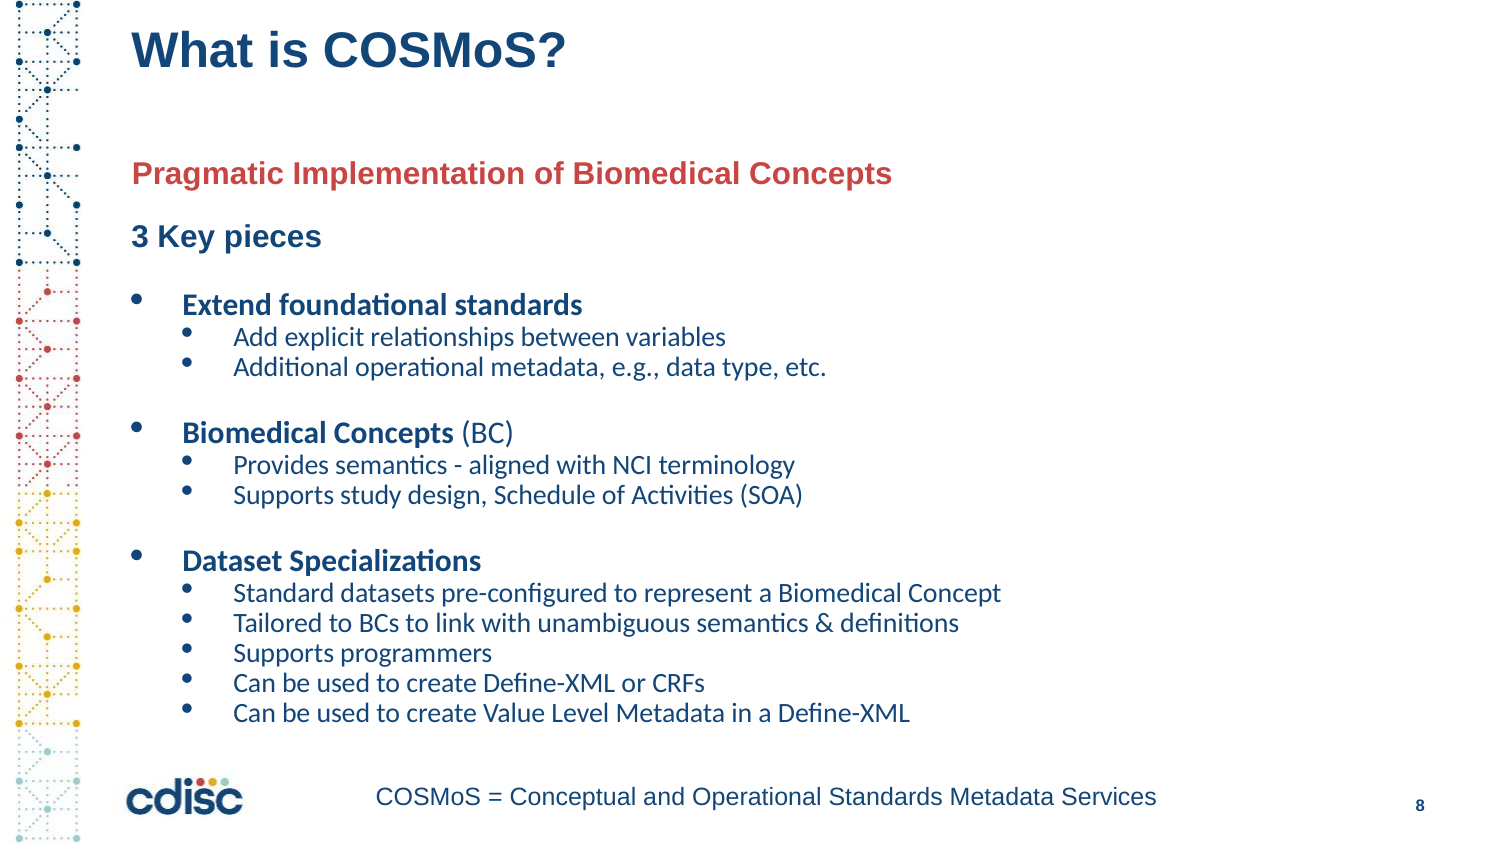

# What is COSMoS?

Pragmatic Implementation of Biomedical Concepts

3 Key pieces

Extend foundational standards
Add explicit relationships between variables
Additional operational metadata, e.g., data type, etc.

Biomedical Concepts (BC)
Provides semantics - aligned with NCI terminology
Supports study design, Schedule of Activities (SOA)

Dataset Specializations
Standard datasets pre-configured to represent a Biomedical Concept
Tailored to BCs to link with unambiguous semantics & definitions
Supports programmers
Can be used to create Define-XML or CRFs
Can be used to create Value Level Metadata in a Define-XML

COSMoS = Conceptual and Operational Standards Metadata Services
8